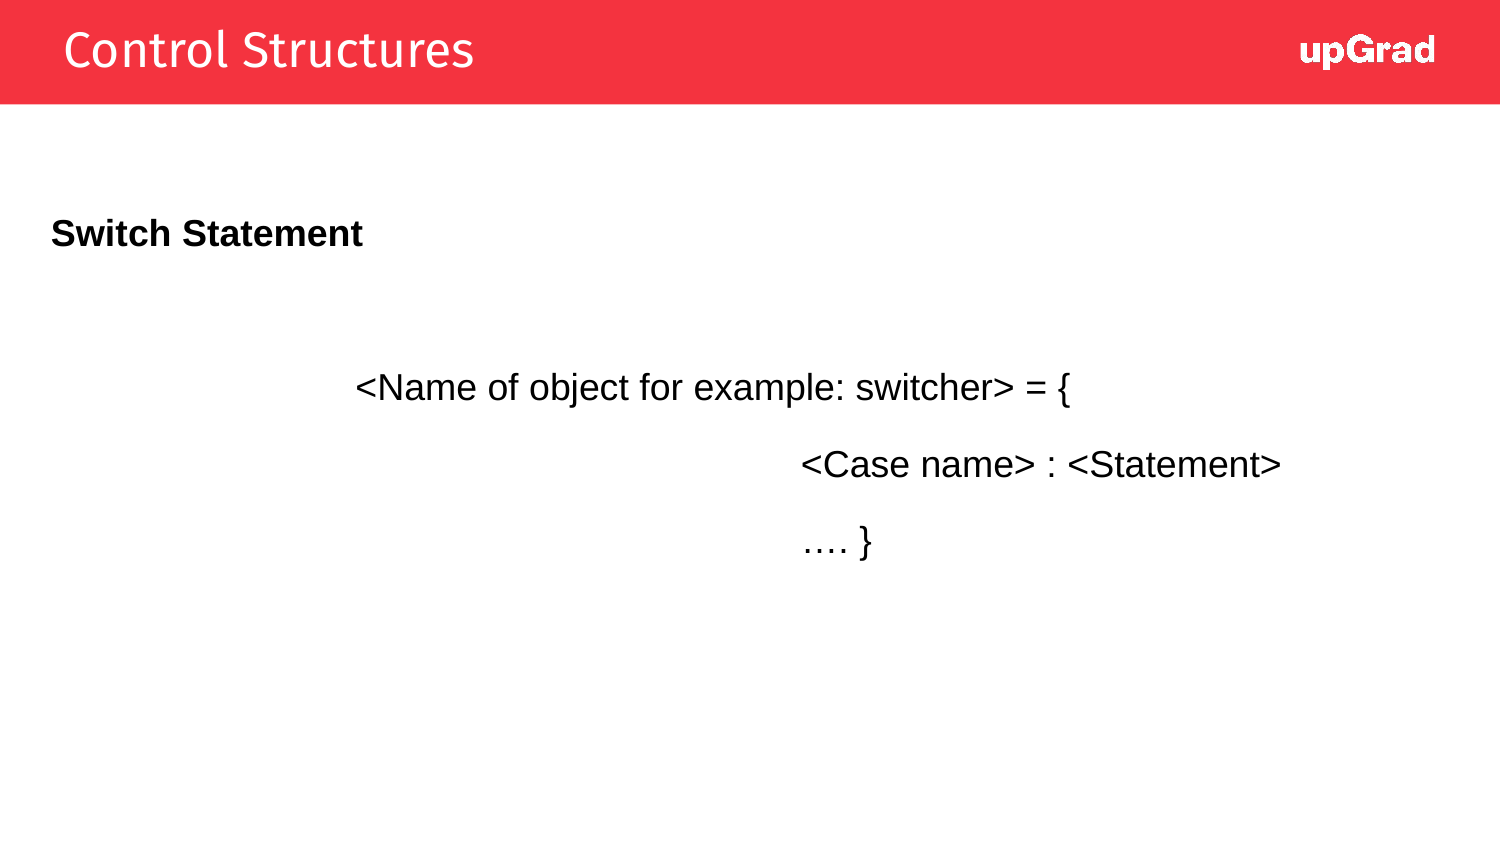

# Control Structures

Switch Statement

                             <Name of object for example: switcher> = {
					<Case name> : <Statement>
					…. }